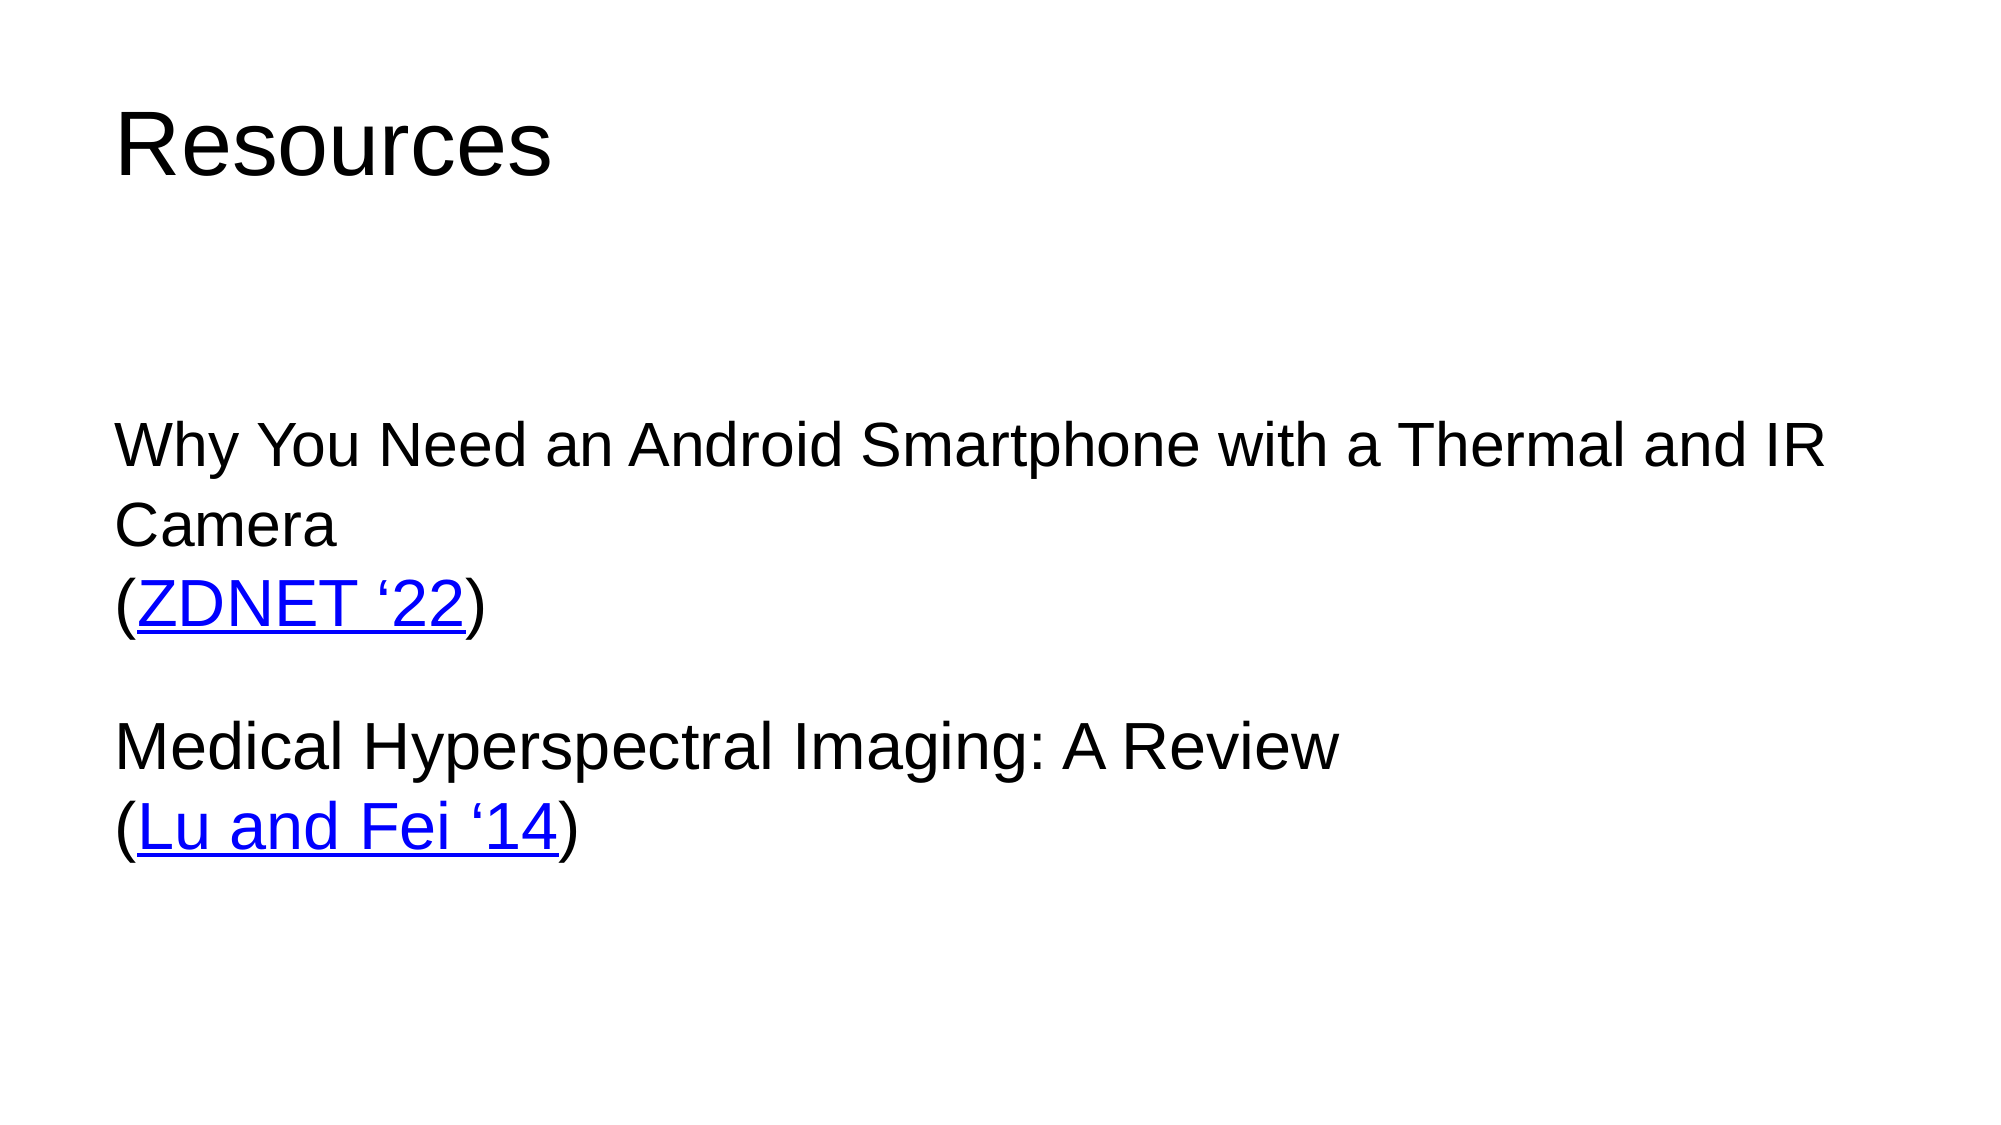

# Resources
Why You Need an Android Smartphone with a Thermal and IR Camera
(ZDNET ‘22)
Medical Hyperspectral Imaging: A Review
(Lu and Fei ‘14)